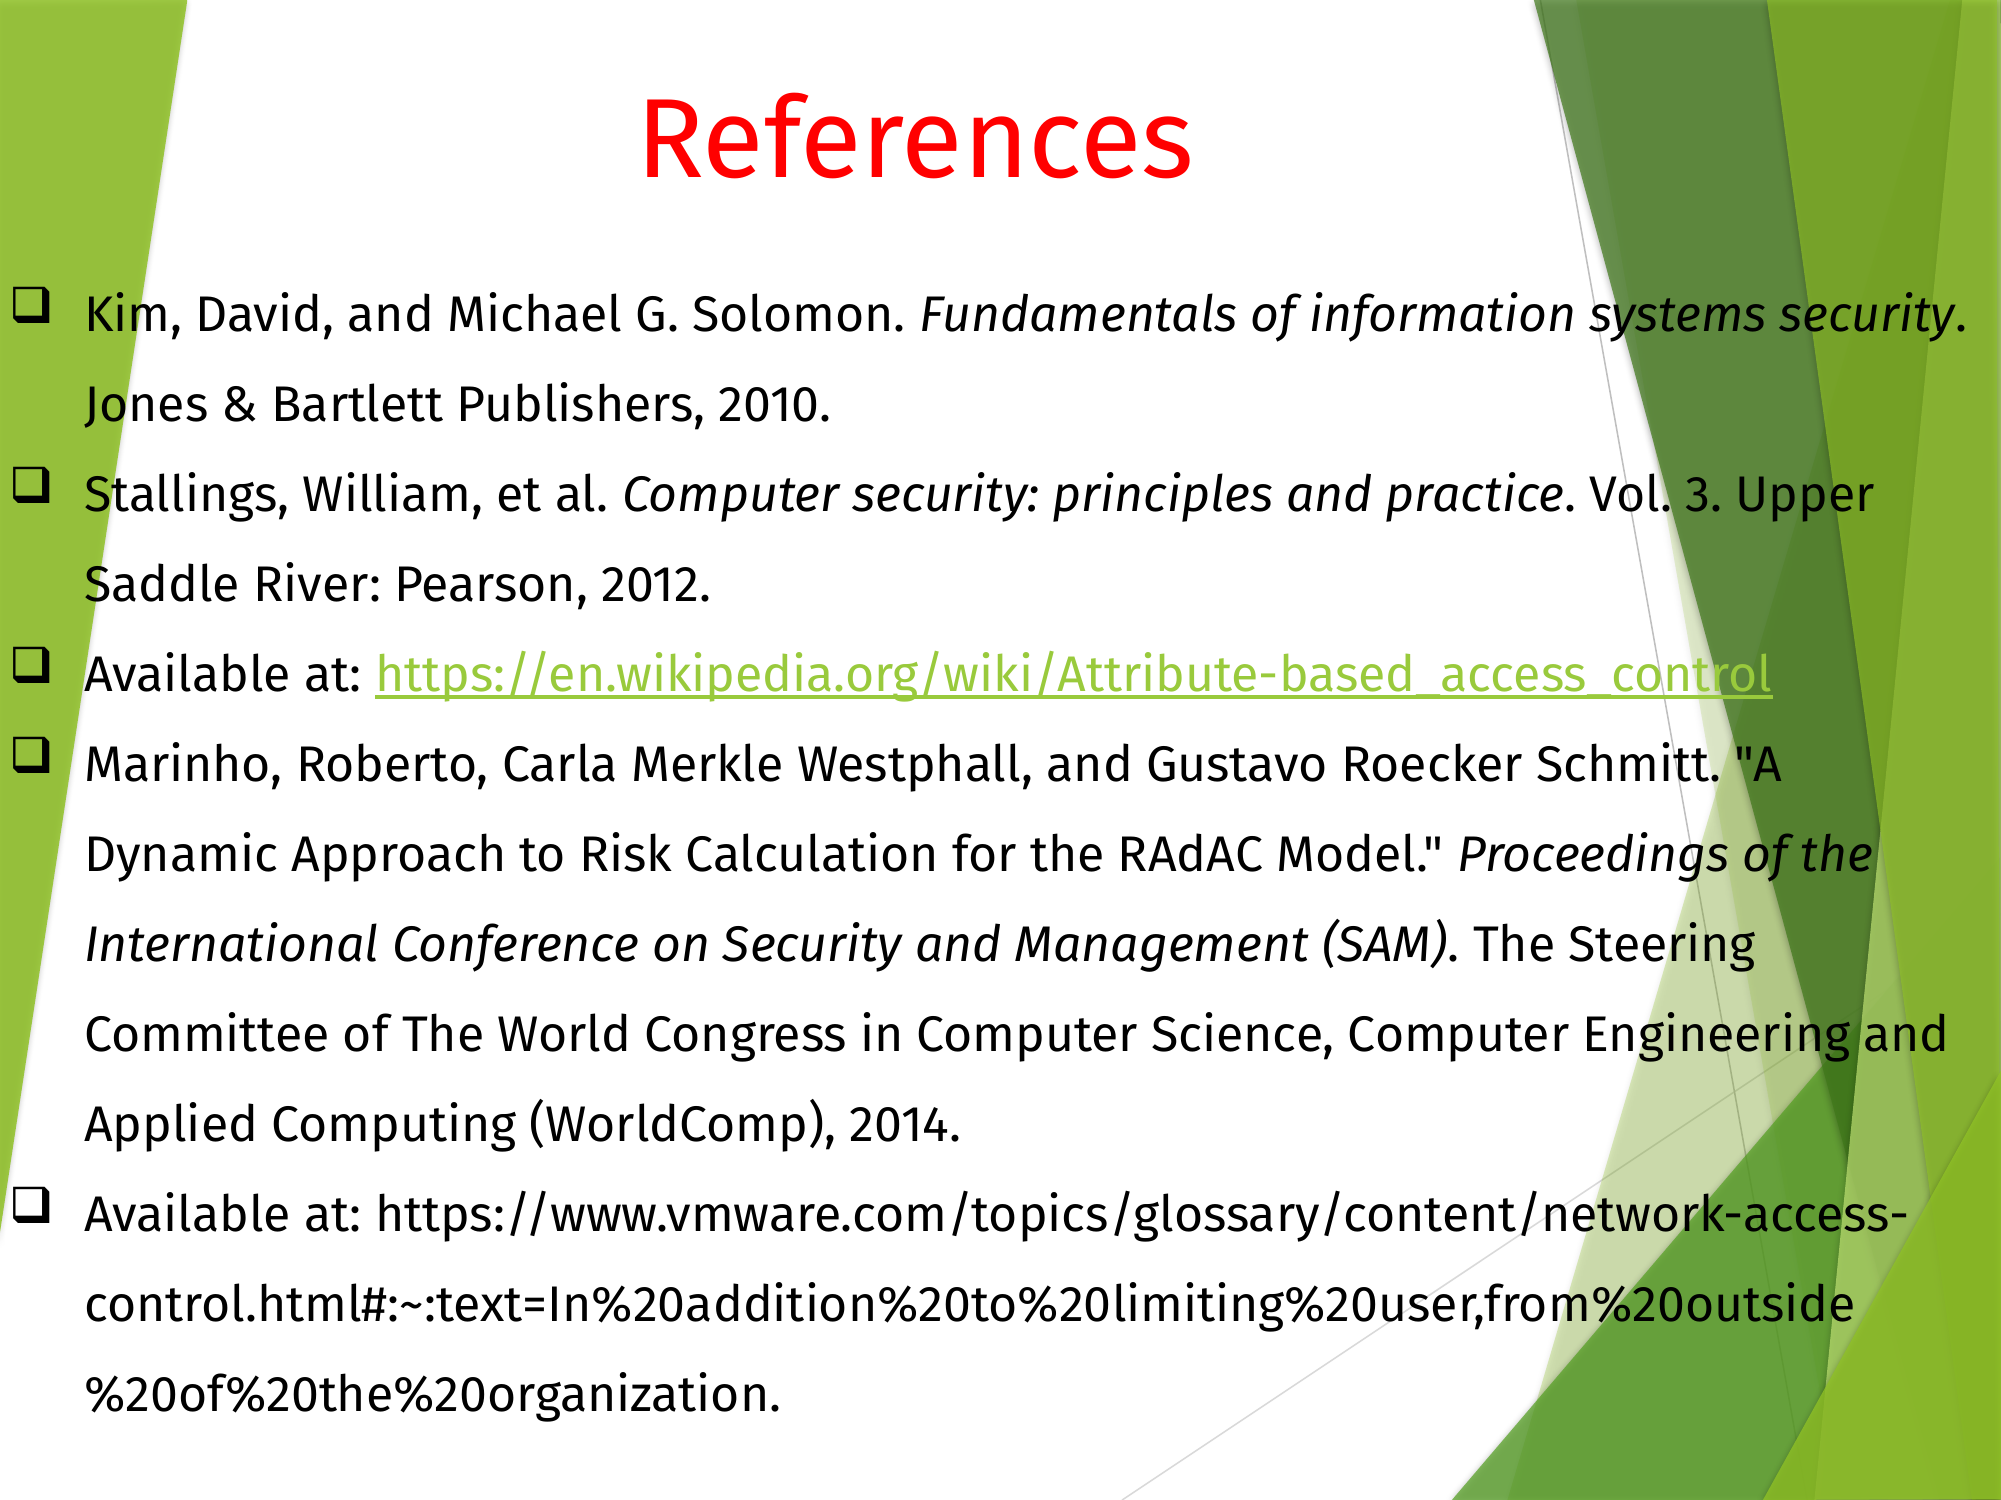

# References
Kim, David, and Michael G. Solomon. Fundamentals of information systems security. Jones & Bartlett Publishers, 2010.
Stallings, William, et al. Computer security: principles and practice. Vol. 3. Upper Saddle River: Pearson, 2012.
Available at: https://en.wikipedia.org/wiki/Attribute-based_access_control
Marinho, Roberto, Carla Merkle Westphall, and Gustavo Roecker Schmitt. "A Dynamic Approach to Risk Calculation for the RAdAC Model." Proceedings of the International Conference on Security and Management (SAM). The Steering Committee of The World Congress in Computer Science, Computer Engineering and Applied Computing (WorldComp), 2014.
Available at: https://www.vmware.com/topics/glossary/content/network-access-control.html#:~:text=In%20addition%20to%20limiting%20user,from%20outside%20of%20the%20organization.